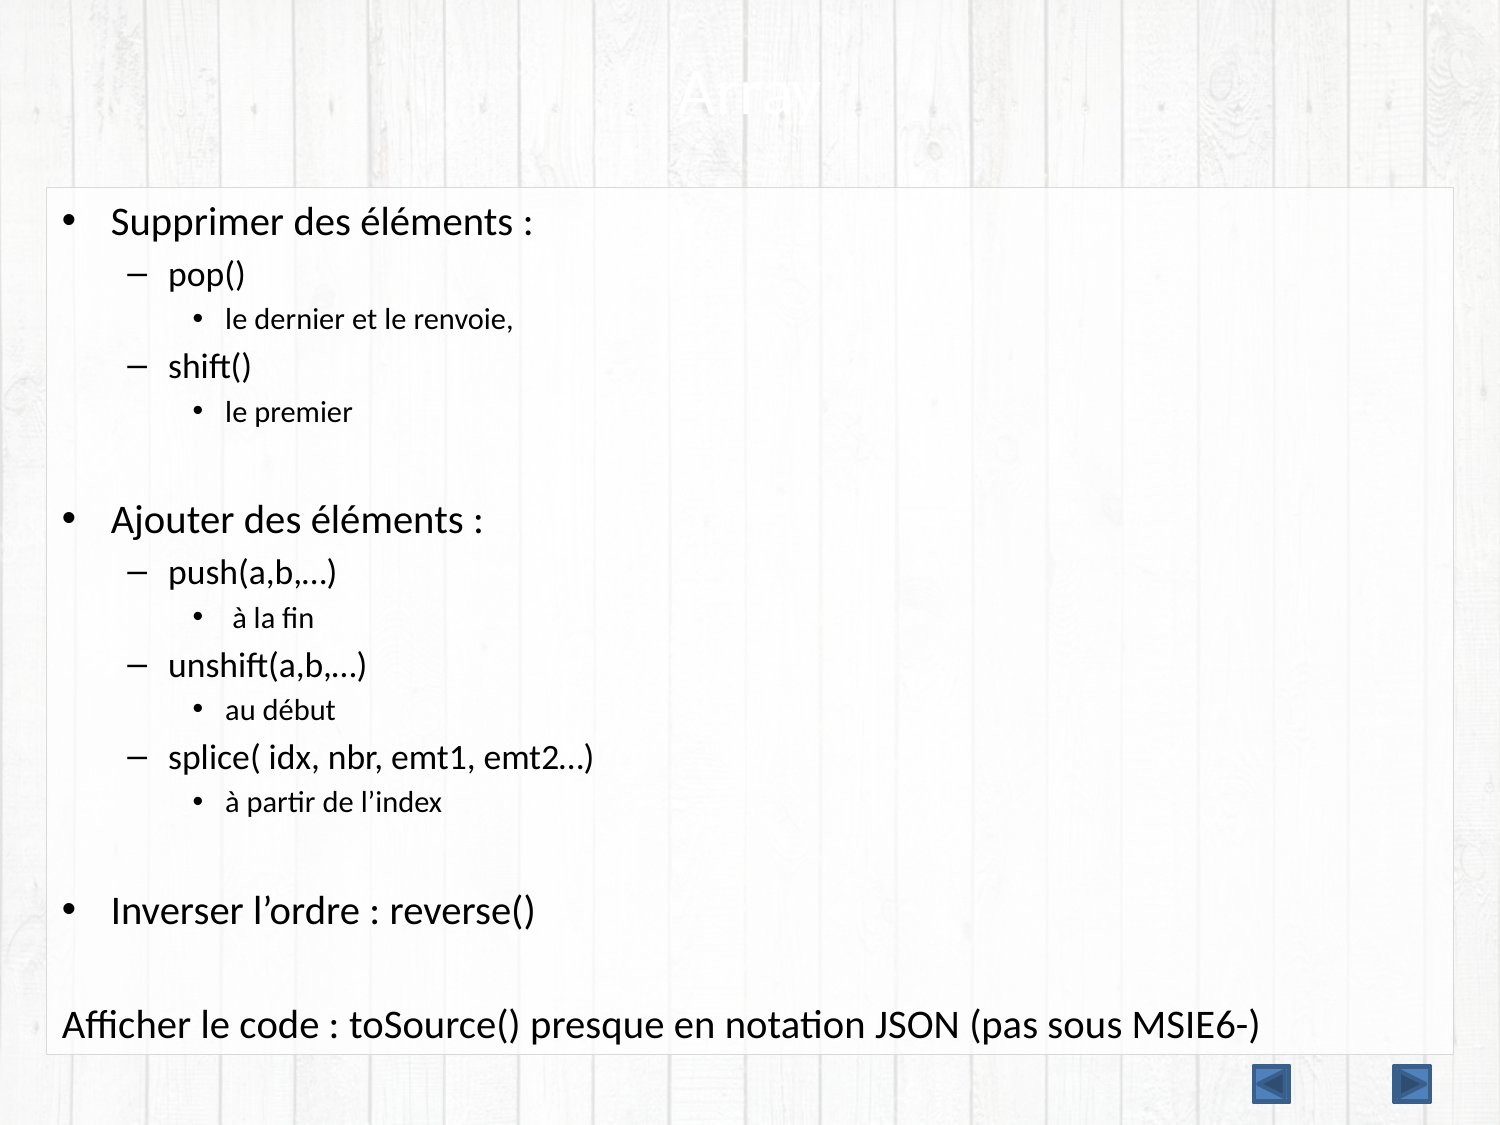

# Array
Supprimer des éléments :
pop()
le dernier et le renvoie,
shift()
le premier

Ajouter des éléments :
push(a,b,…)
 à la fin
unshift(a,b,…)
au début
splice( idx, nbr, emt1, emt2…)
à partir de l’index

Inverser l’ordre : reverse()

Afficher le code : toSource() presque en notation JSON (pas sous MSIE6-)